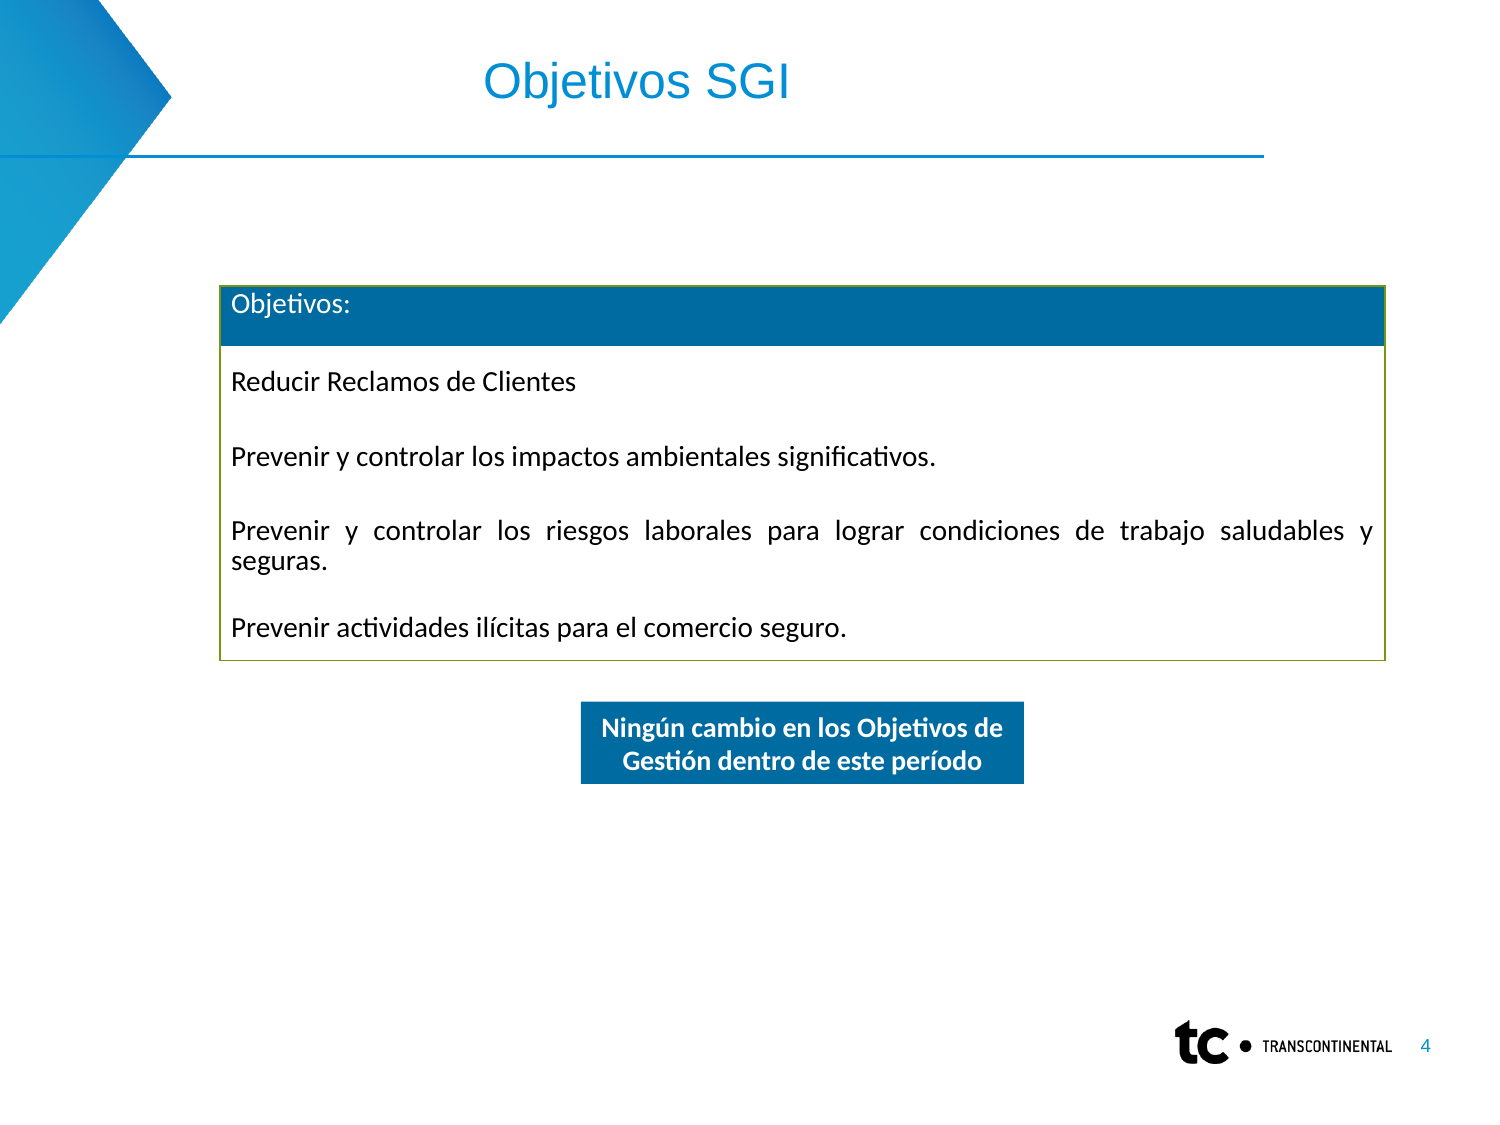

# Objetivos SGI
| Objetivos: |
| --- |
| Reducir Reclamos de Clientes |
| Prevenir y controlar los impactos ambientales significativos. |
| Prevenir y controlar los riesgos laborales para lograr condiciones de trabajo saludables y seguras. |
| Prevenir actividades ilícitas para el comercio seguro. |
Ningún cambio en los Objetivos de Gestión dentro de este período